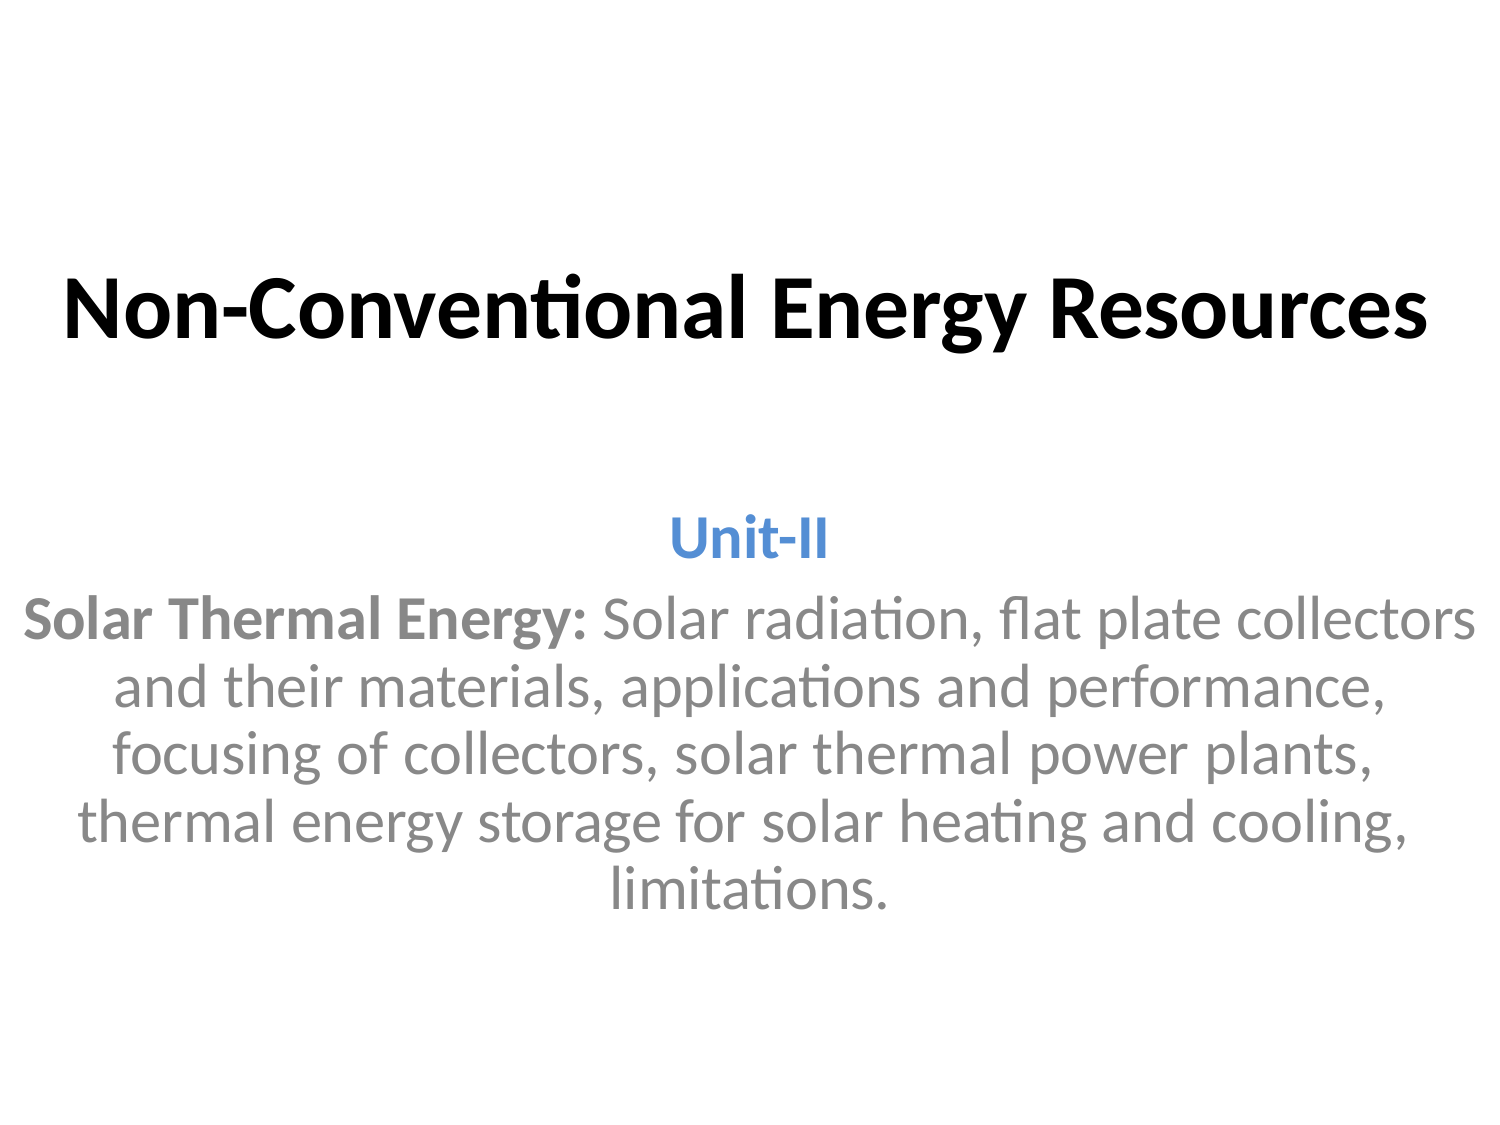

# Non-Conventional Energy Resources
Unit-II
Solar Thermal Energy: Solar radiation, flat plate collectors  and their materials, applications and performance,  focusing of collectors, solar thermal power plants,  thermal energy storage for solar heating and cooling,  limitations.